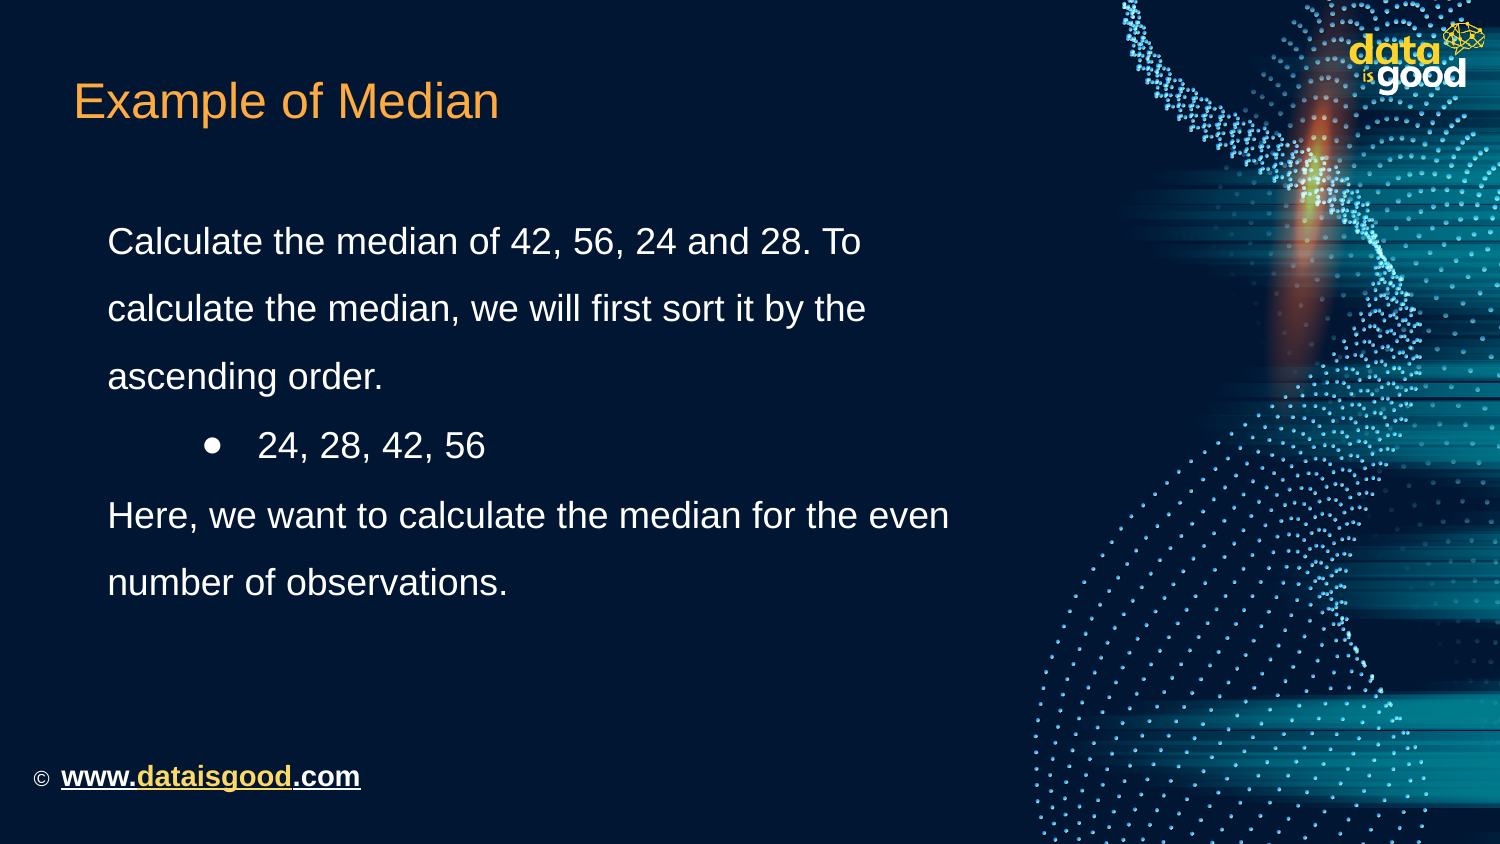

# Example of Median
Calculate the median of 42, 56, 24 and 28. To calculate the median, we will first sort it by the ascending order.
24, 28, 42, 56
Here, we want to calculate the median for the even number of observations.